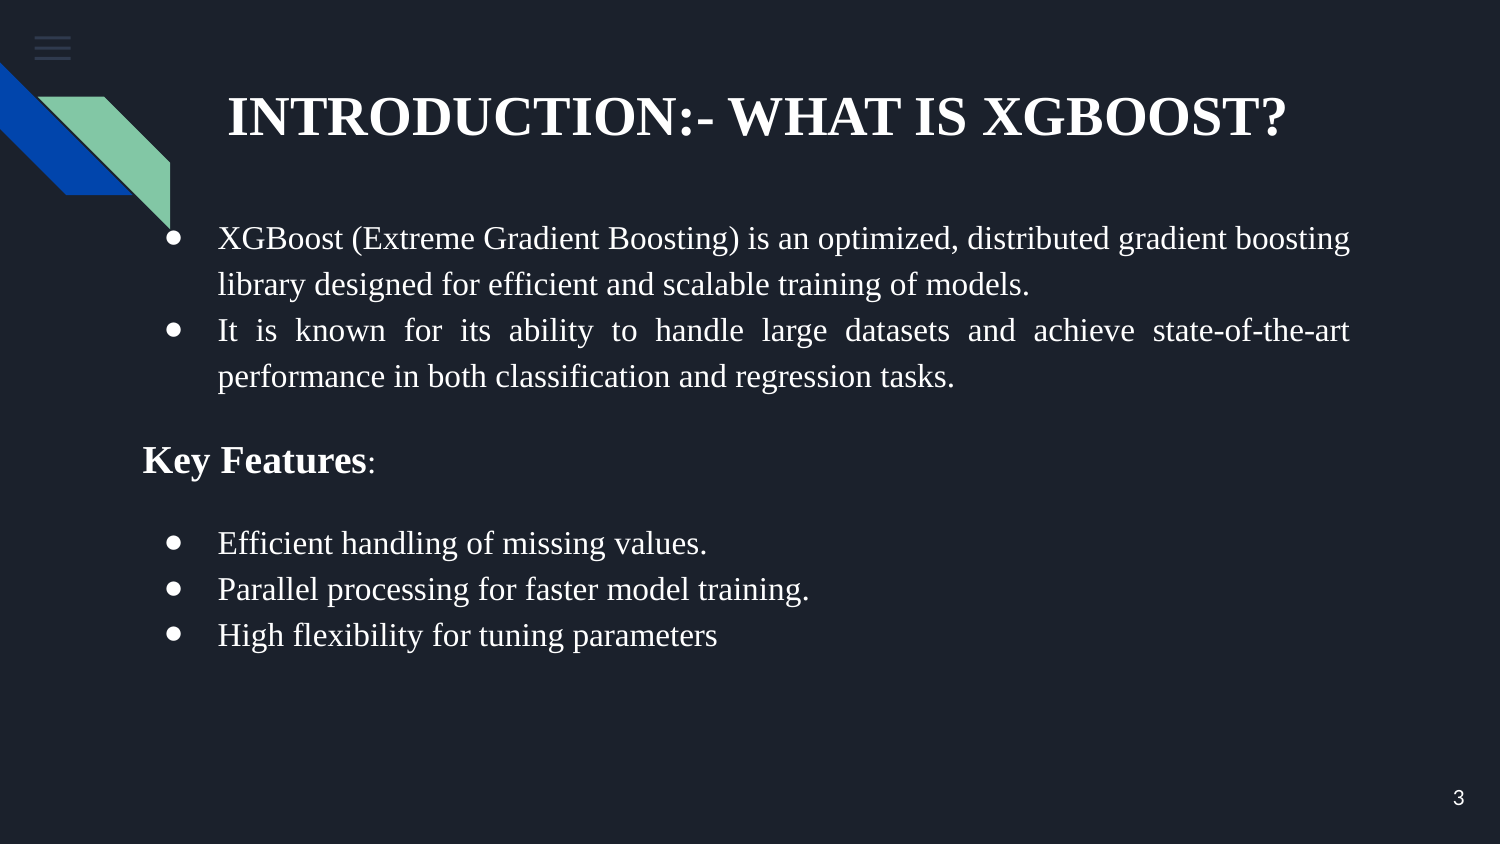

# INTRODUCTION:- WHAT IS XGBOOST?
XGBoost (Extreme Gradient Boosting) is an optimized, distributed gradient boosting library designed for efficient and scalable training of models.
It is known for its ability to handle large datasets and achieve state-of-the-art performance in both classification and regression tasks.
Key Features:
Efficient handling of missing values.
Parallel processing for faster model training.
High flexibility for tuning parameters

3